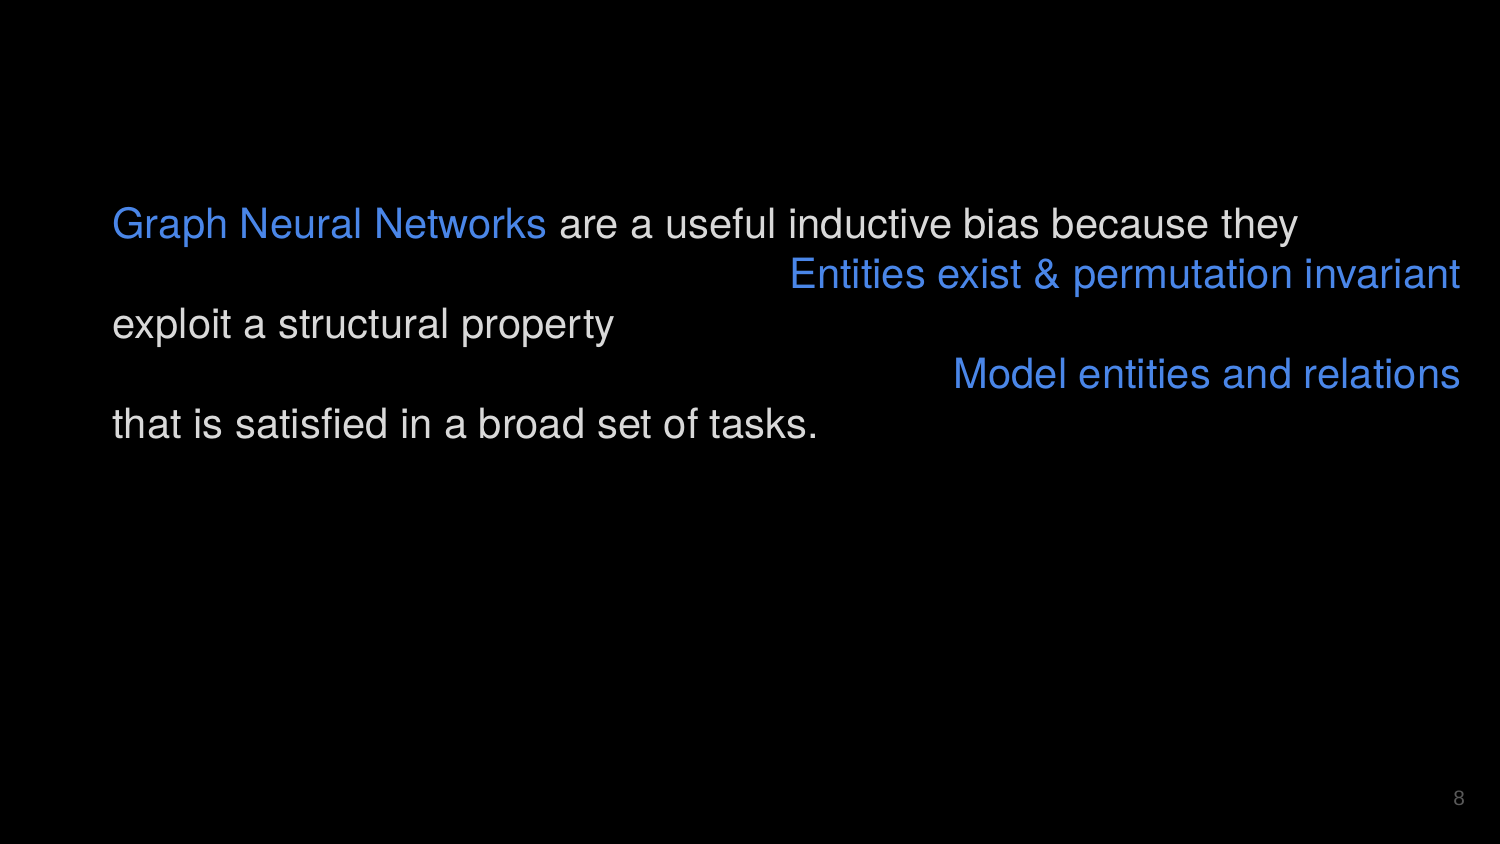

Graph Neural Networks are a useful inductive bias because they
exploit a structural property
that is satisfied in a broad set of tasks.

Entities exist & permutation invariant
Model entities and relations
8